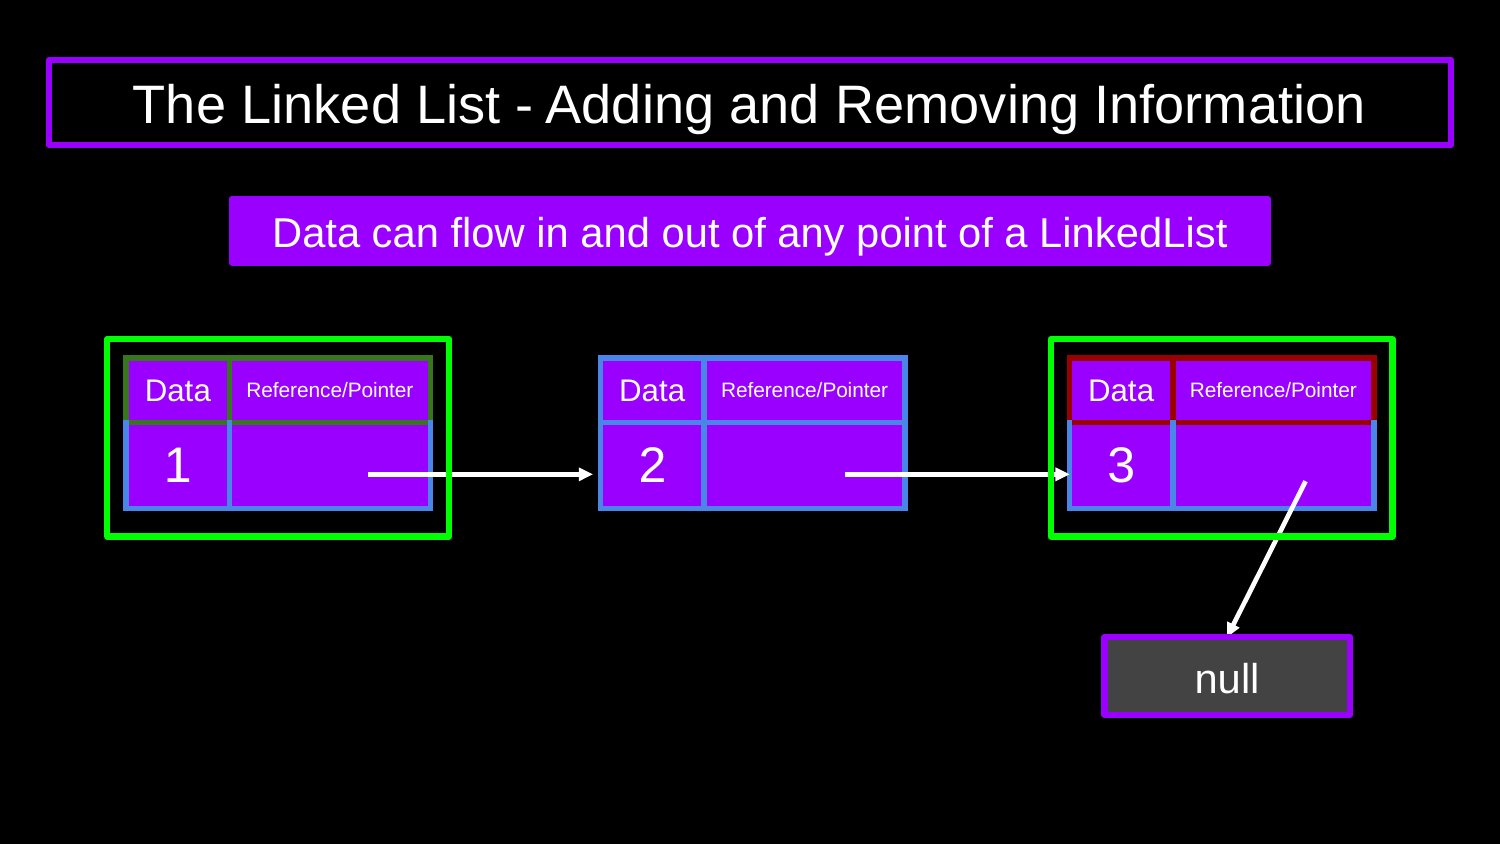

# The Linked List - Adding and Removing Information
Data can flow in and out of any point of a LinkedList

| Data | Reference/Pointer |
| --- | --- |
| 1 |  |
| Data | Reference/Pointer |
| --- | --- |
| 2 |  |
| Data | Reference/Pointer |
| --- | --- |
| 3 |  |
null